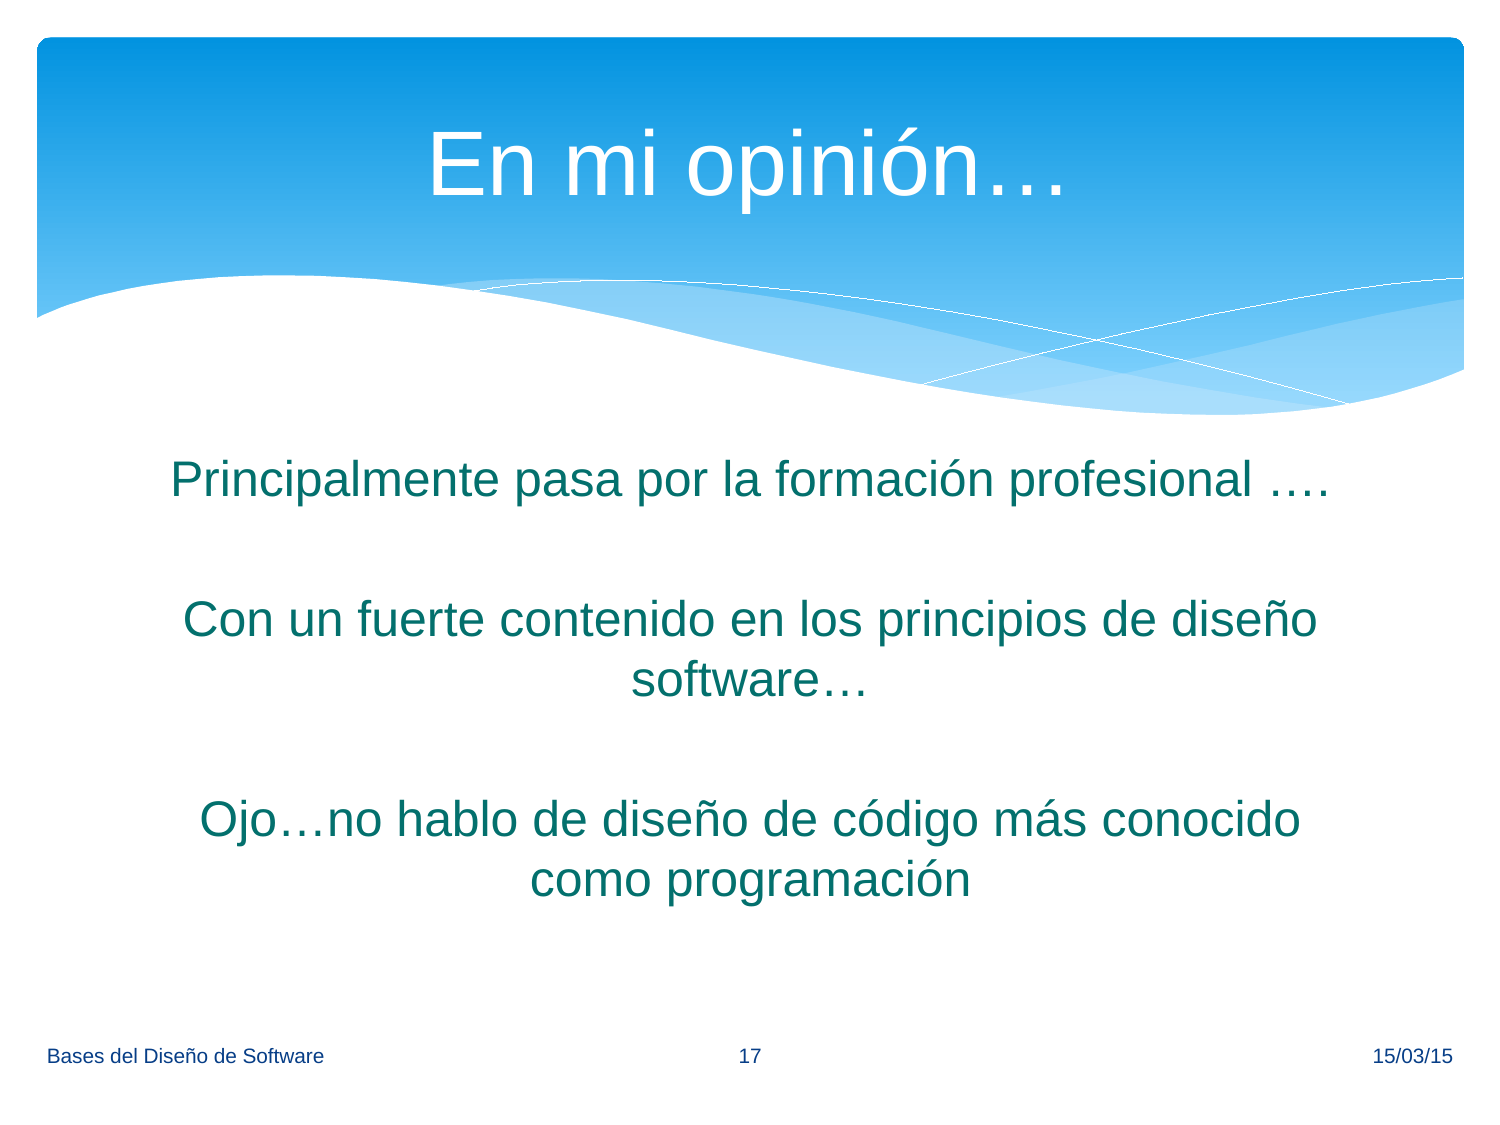

# En mi opinión…
Principalmente pasa por la formación profesional ….

Con un fuerte contenido en los principios de diseño software…

Ojo…no hablo de diseño de código más conocido como programación
17
Bases del Diseño de Software
15/03/15